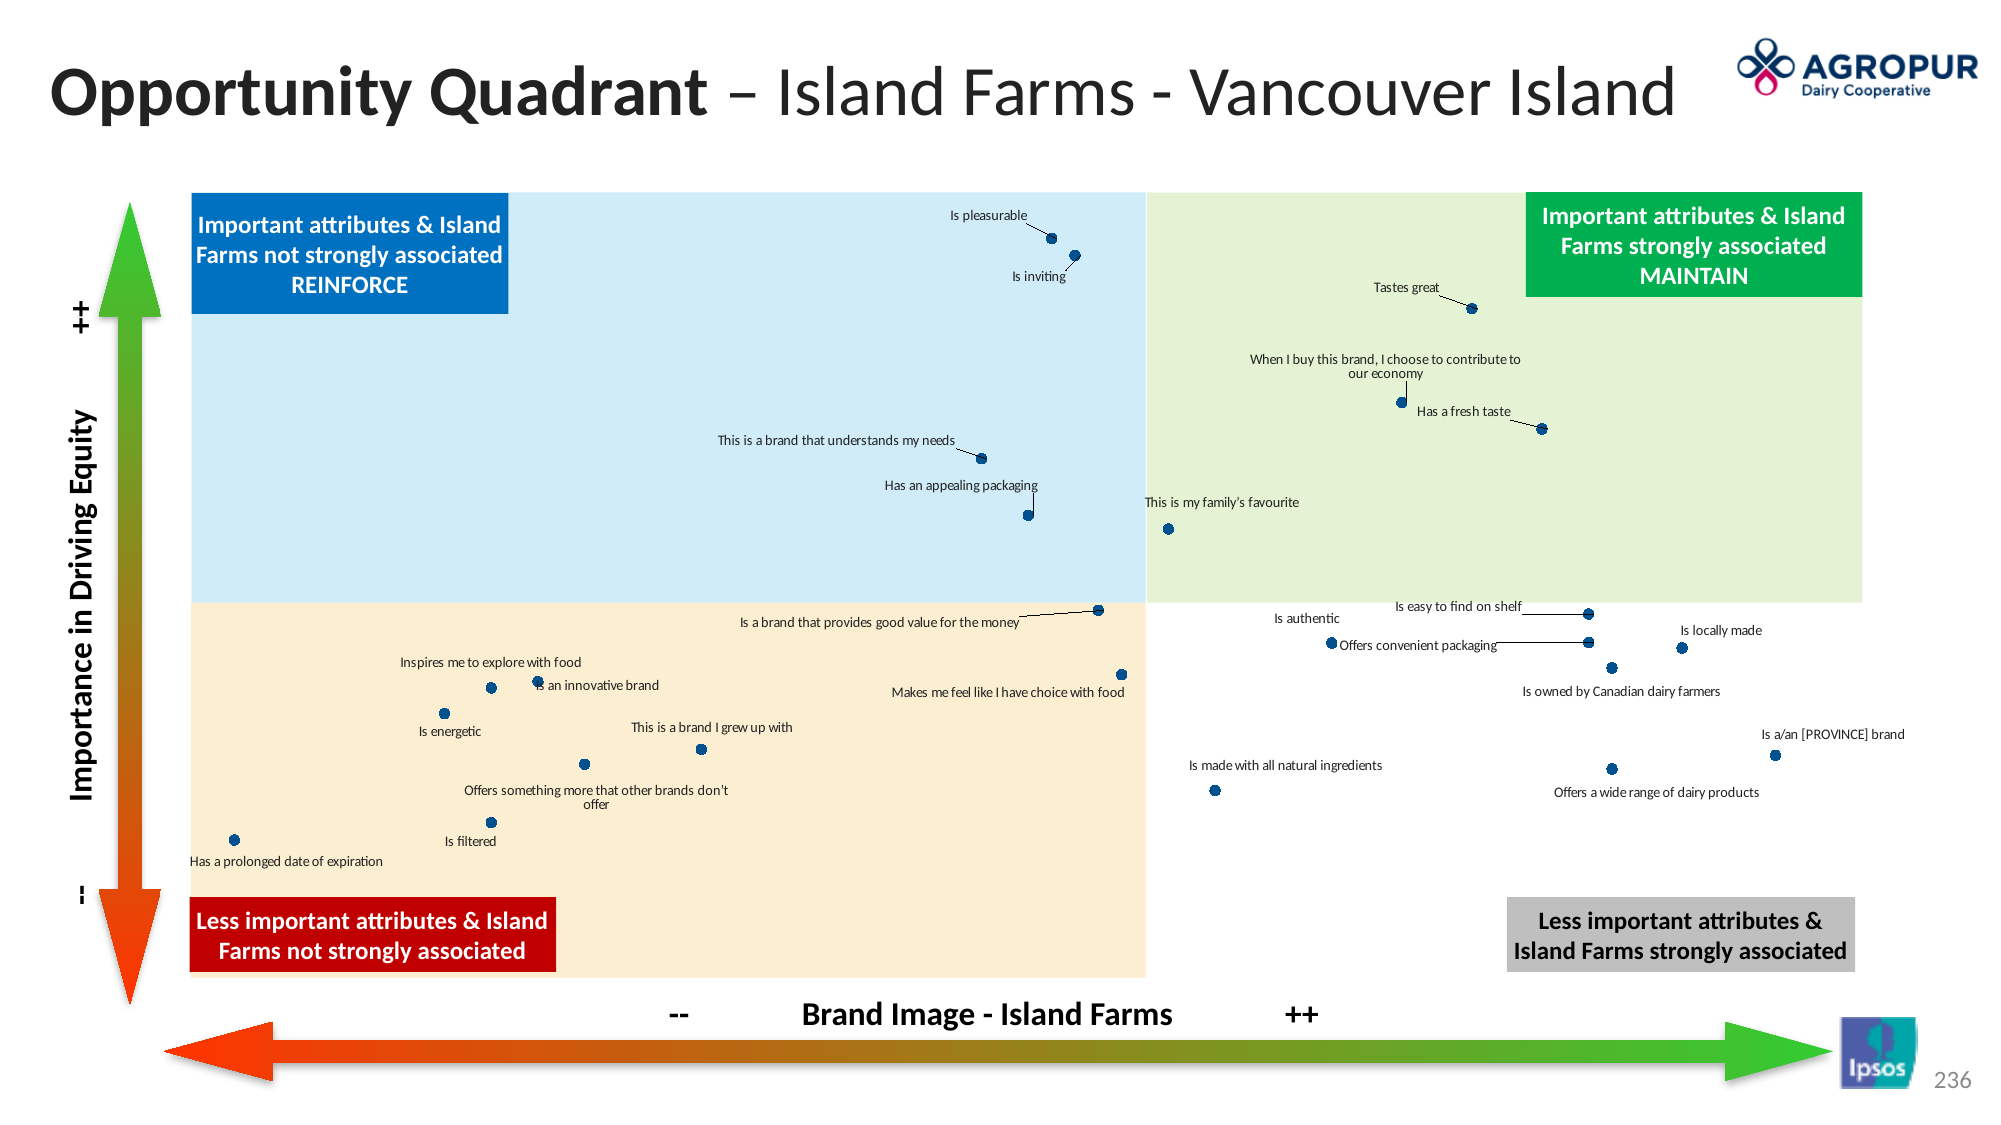

# Opportunity Quadrant – Island Farms - Vancouver Island

### Chart

| Category | AE Driver |
|---|---|
Important attributes & Island Farms strongly associated
MAINTAIN

Important attributes & Island Farms not strongly associated
REINFORCE

--           Importance in Driving Equity          ++

Less important attributes & Island Farms not strongly associated
Less important attributes & Island Farms strongly associated

--               Brand Image - Island Farms               ++